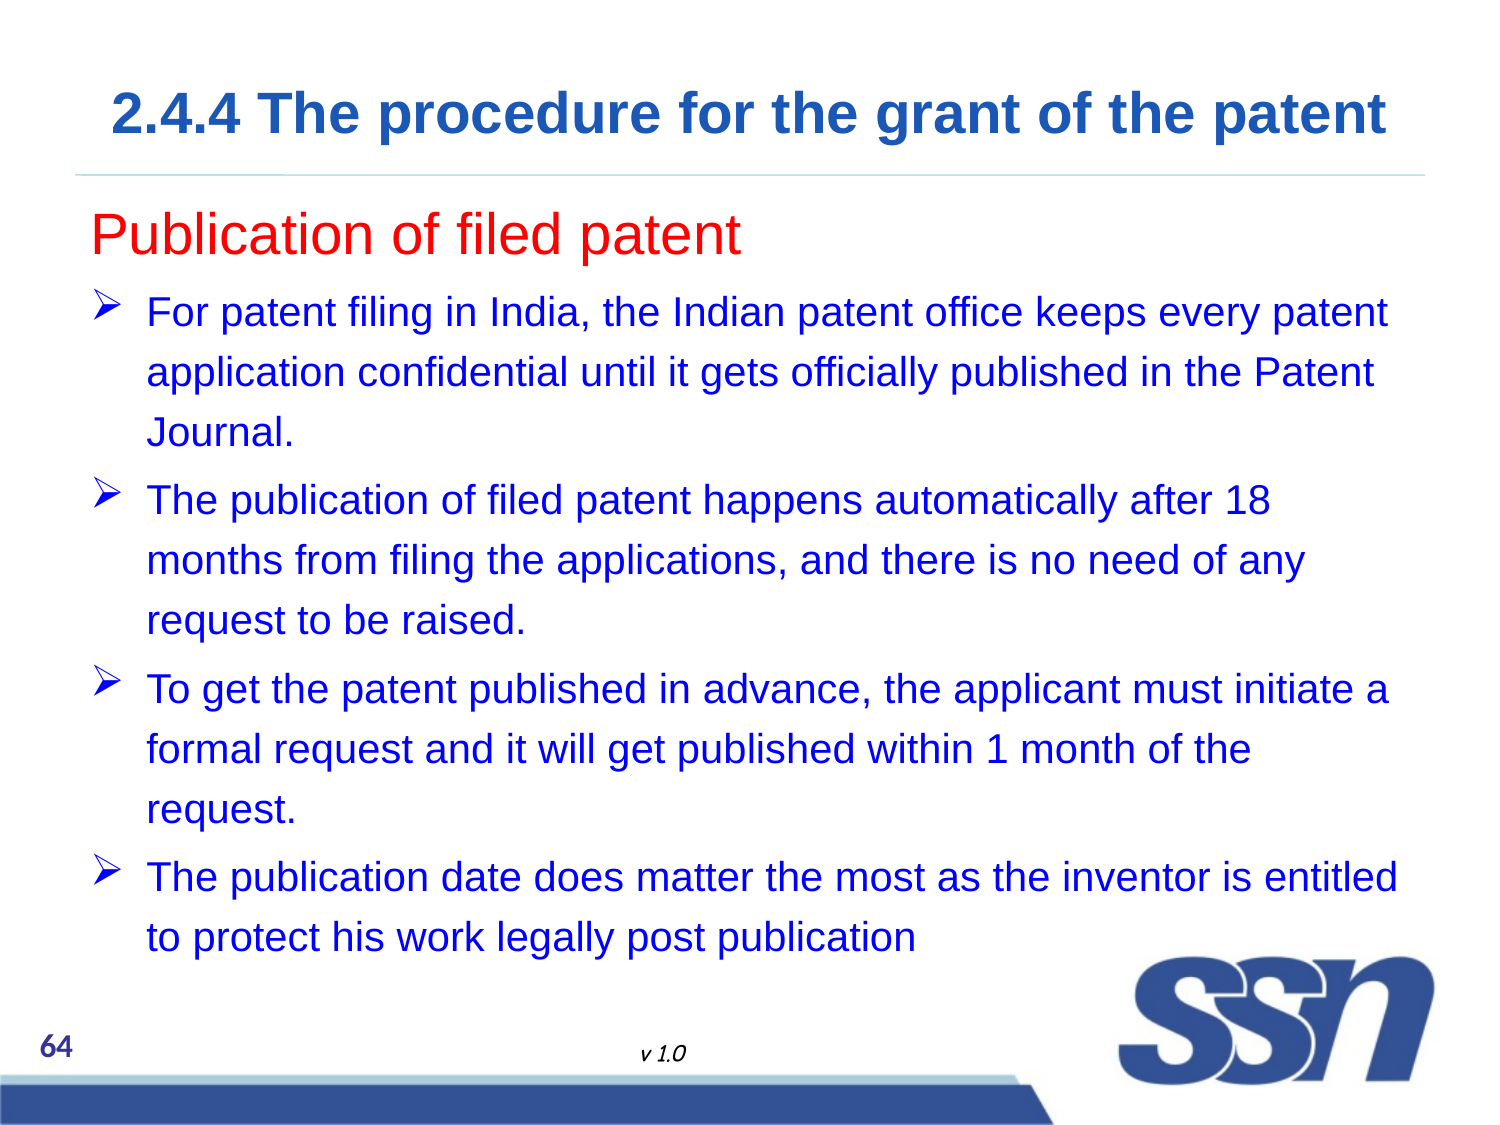

# 2.4.4 The procedure for the grant of the patent
Publication of filed patent
For patent filing in India, the Indian patent office keeps every patent application confidential until it gets officially published in the Patent Journal.
The publication of filed patent happens automatically after 18 months from filing the applications, and there is no need of any request to be raised.
To get the patent published in advance, the applicant must initiate a formal request and it will get published within 1 month of the request.
The publication date does matter the most as the inventor is entitled to protect his work legally post publication